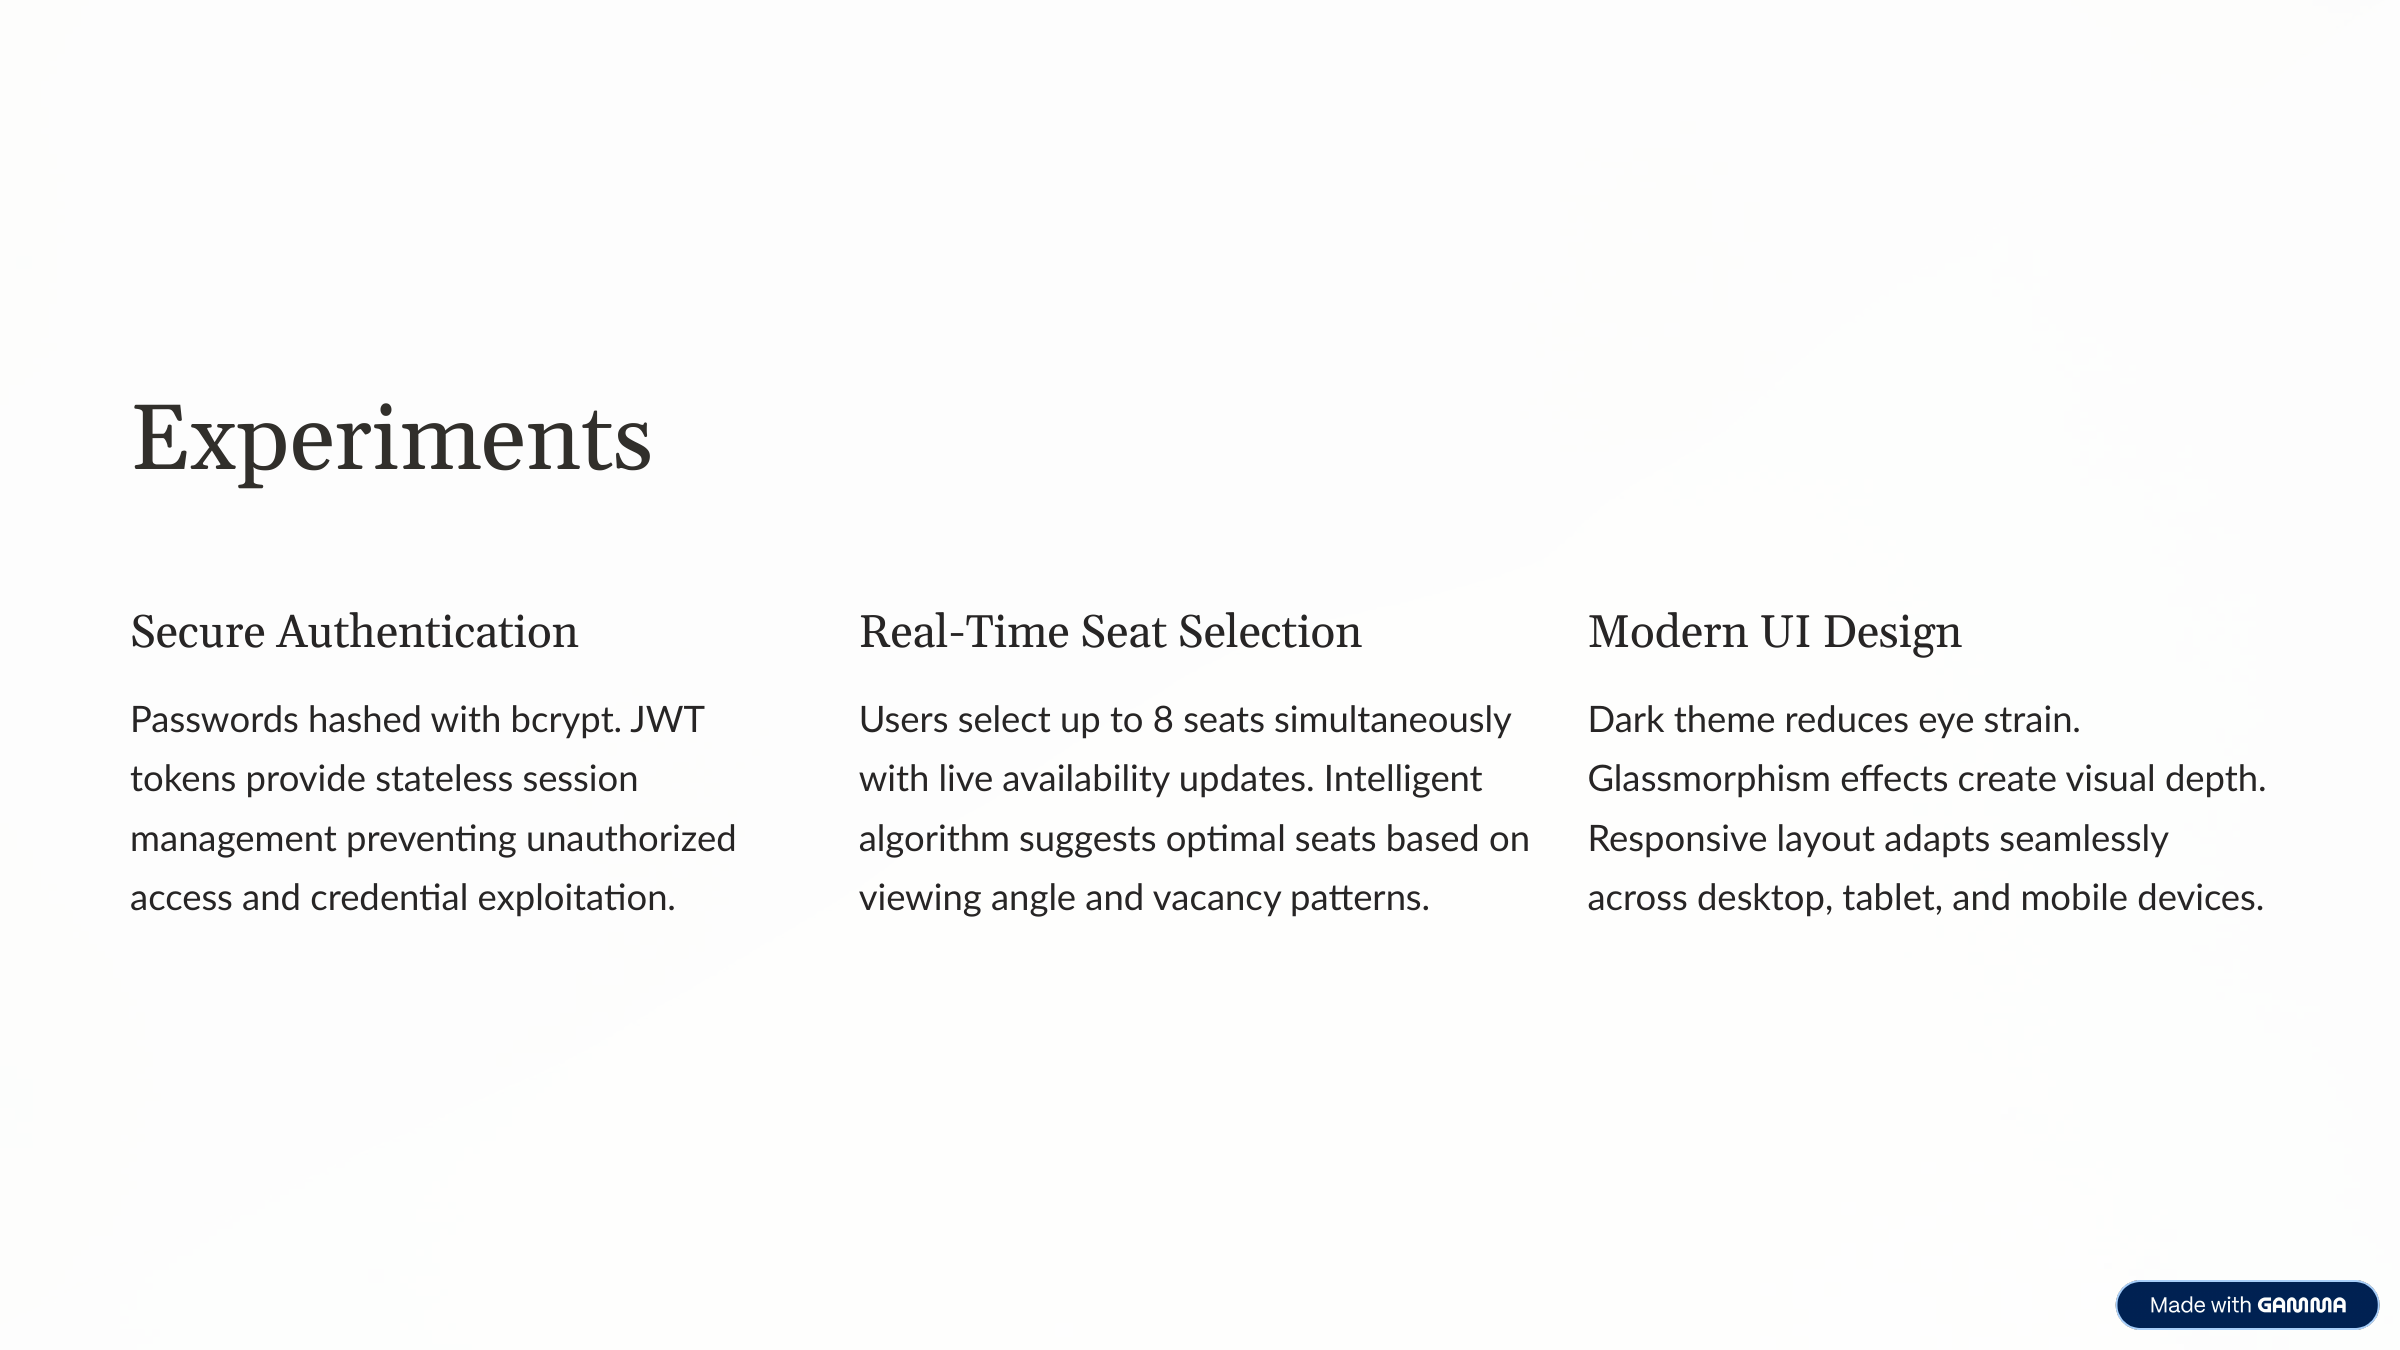

Experiments
Secure Authentication
Real-Time Seat Selection
Modern UI Design
Passwords hashed with bcrypt. JWT tokens provide stateless session management preventing unauthorized access and credential exploitation.
Users select up to 8 seats simultaneously with live availability updates. Intelligent algorithm suggests optimal seats based on viewing angle and vacancy patterns.
Dark theme reduces eye strain. Glassmorphism effects create visual depth. Responsive layout adapts seamlessly across desktop, tablet, and mobile devices.